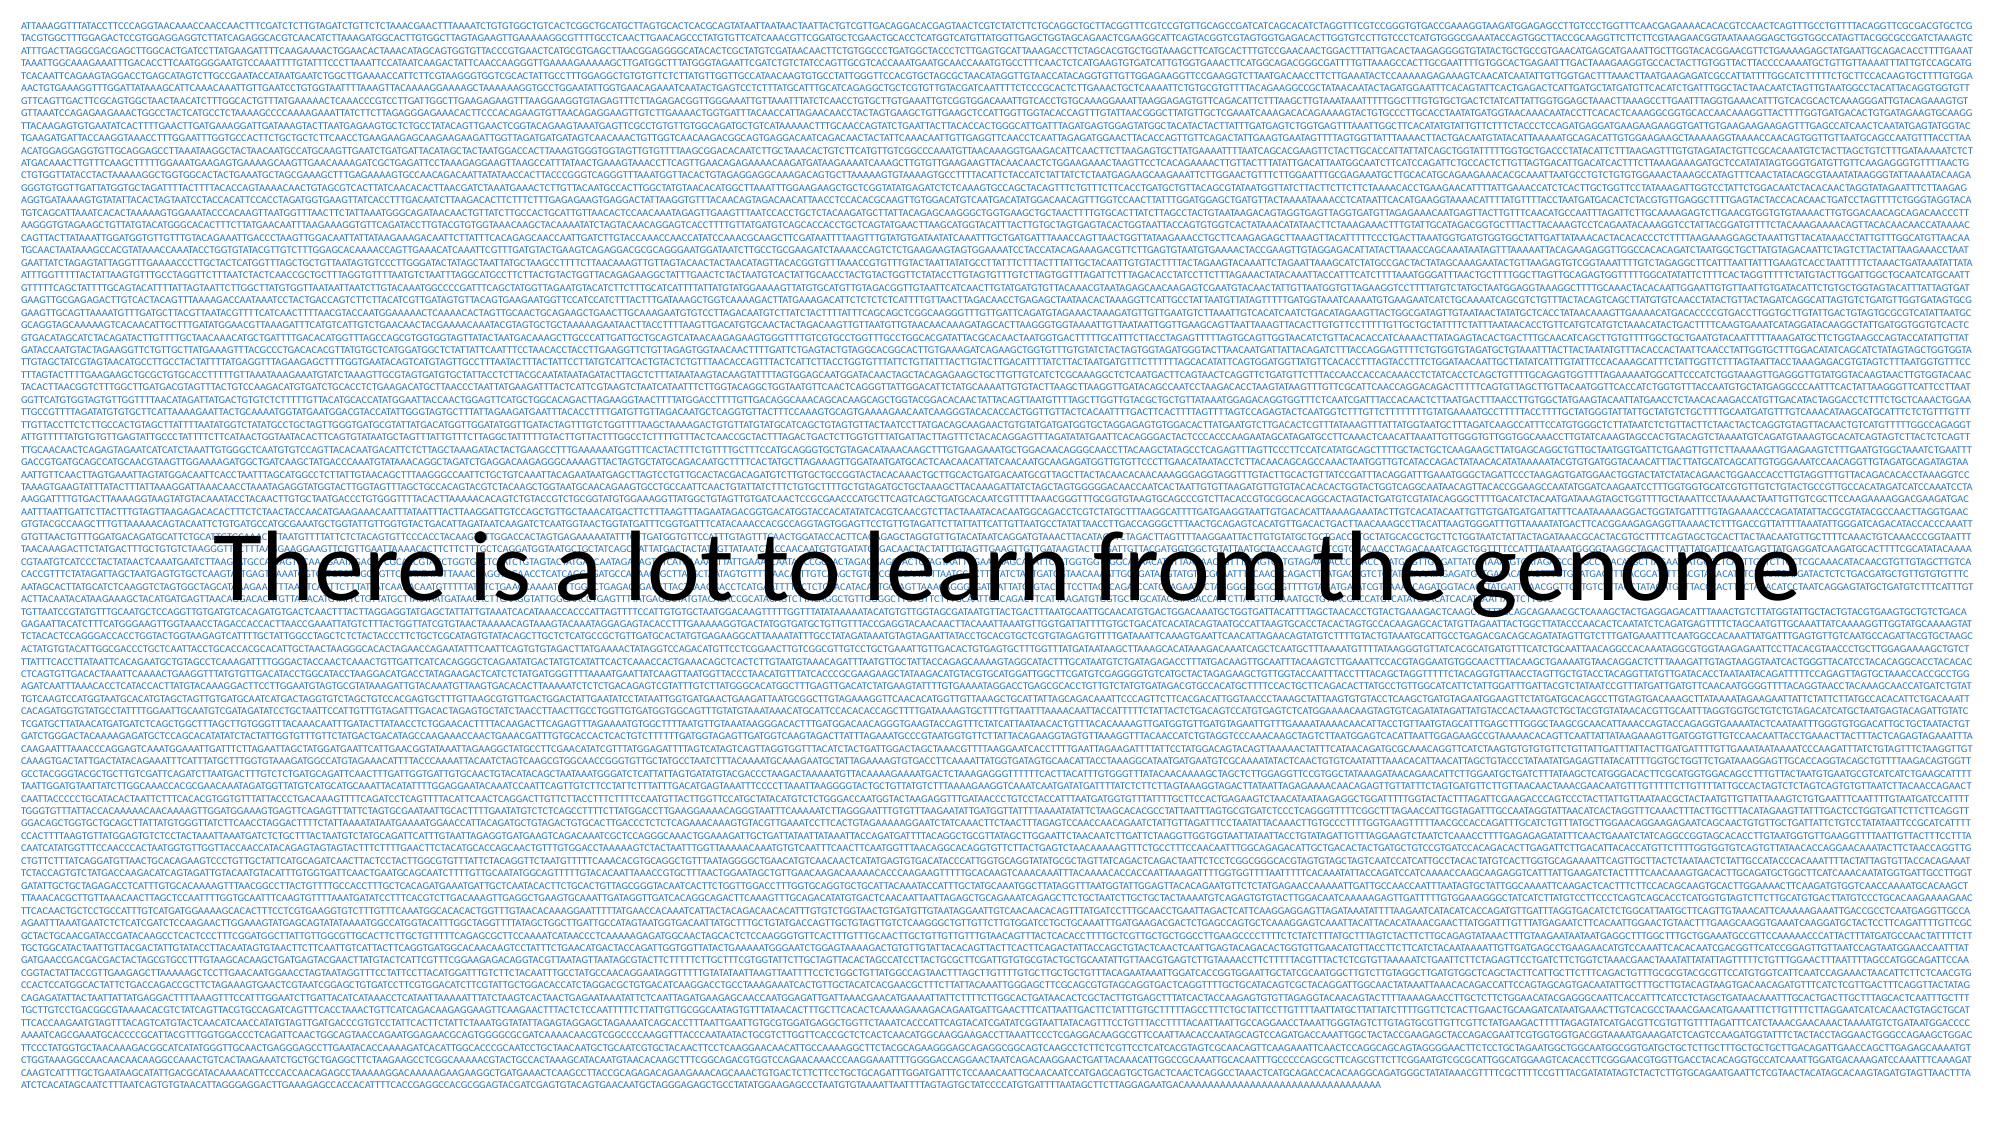

ATTAAAGGTTTATACCTTCCCAGGTAACAAACCAACCAACTTTCGATCTCTTGTAGATCTGTTCTCTAAACGAACTTTAAAATCTGTGTGGCTGTCACTCGGCTGCATGCTTAGTGCACTCACGCAGTATAATTAATAACTAATTACTGTCGTTGACAGGACACGAGTAACTCGTCTATCTTCTGCAGGCTGCTTACGGTTTCGTCCGTGTTGCAGCCGATCATCAGCACATCTAGGTTTCGTCCGGGTGTGACCGAAAGGTAAGATGGAGAGCCTTGTCCCTGGTTTCAACGAGAAAACACACGTCCAACTCAGTTTGCCTGTTTTACAGGTTCGCGACGTGCTCGTACGTGGCTTTGGAGACTCCGTGGAGGAGGTCTTATCAGAGGCACGTCAACATCTTAAAGATGGCACTTGTGGCTTAGTAGAAGTTGAAAAAGGCGTTTTGCCTCAACTTGAACAGCCCTATGTGTTCATCAAACGTTCGGATGCTCGAACTGCACCTCATGGTCATGTTATGGTTGAGCTGGTAGCAGAACTCGAAGGCATTCAGTACGGTCGTAGTGGTGAGACACTTGGTGTCCTTGTCCCTCATGTGGGCGAAATACCAGTGGCTTACCGCAAGGTTCTTCTTCGTAAGAACGGTAATAAAGGAGCTGGTGGCCATAGTTACGGCGCCGATCTAAAGTCATTTGACTTAGGCGACGAGCTTGGCACTGATCCTTATGAAGATTTTCAAGAAAACTGGAACACTAAACATAGCAGTGGTGTTACCCGTGAACTCATGCGTGAGCTTAACGGAGGGGCATACACTCGCTATGTCGATAACAACTTCTGTGGCCCTGATGGCTACCCTCTTGAGTGCATTAAAGACCTTCTAGCACGTGCTGGTAAAGCTTCATGCACTTTGTCCGAACAACTGGACTTTATTGACACTAAGAGGGGTGTATACTGCTGCCGTGAACATGAGCATGAAATTGCTTGGTACACGGAACGTTCTGAAAAGAGCTATGAATTGCAGACACCTTTTGAAATTAAATTGGCAAAGAAATTTGACACCTTCAATGGGGAATGTCCAAATTTTGTATTTCCCTTAAATTCCATAATCAAGACTATTCAACCAAGGGTTGAAAAGAAAAAGCTTGATGGCTTTATGGGTAGAATTCGATCTGTCTATCCAGTTGCGTCACCAAATGAATGCAACCAAATGTGCCTTTCAACTCTCATGAAGTGTGATCATTGTGGTGAAACTTCATGGCAGACGGGCGATTTTGTTAAAGCCACTTGCGAATTTTGTGGCACTGAGAATTTGACTAAAGAAGGTGCCACTACTTGTGGTTACTTACCCCAAAATGCTGTTGTTAAAATTTATTGTCCAGCATGTCACAATTCAGAAGTAGGACCTGAGCATAGTCTTGCCGAATACCATAATGAATCTGGCTTGAAAACCATTCTTCGTAAGGGTGGTCGCACTATTGCCTTTGGAGGCTGTGTGTTCTCTTATGTTGGTTGCCATAACAAGTGTGCCTATTGGGTTCCACGTGCTAGCGCTAACATAGGTTGTAACCATACAGGTGTTGTTGGAGAAGGTTCCGAAGGTCTTAATGACAACCTTCTTGAAATACTCCAAAAAGAGAAAGTCAACATCAATATTGTTGGTGACTTTAAACTTAATGAAGAGATCGCCATTATTTTGGCATCTTTTTCTGCTTCCACAAGTGCTTTTGTGGAAACTGTGAAAGGTTTGGATTATAAAGCATTCAAACAAATTGTTGAATCCTGTGGTAATTTTAAAGTTACAAAAGGAAAAGCTAAAAAAGGTGCCTGGAATATTGGTGAACAGAAATCAATACTGAGTCCTCTTTATGCATTTGCATCAGAGGCTGCTCGTGTTGTACGATCAATTTTCTCCCGCACTCTTGAAACTGCTCAAAATTCTGTGCGTGTTTTACAGAAGGCCGCTATAACAATACTAGATGGAATTTCACAGTATTCACTGAGACTCATTGATGCTATGATGTTCACATCTGATTTGGCTACTAACAATCTAGTTGTAATGGCCTACATTACAGGTGGTGTTGTTCAGTTGACTTCGCAGTGGCTAACTAACATCTTTGGCACTGTTTATGAAAAACTCAAACCCGTCCTTGATTGGCTTGAAGAGAAGTTTAAGGAAGGTGTAGAGTTTCTTAGAGACGGTTGGGAAATTGTTAAATTTATCTCAACCTGTGCTTGTGAAATTGTCGGTGGACAAATTGTCACCTGTGCAAAGGAAATTAAGGAGAGTGTTCAGACATTCTTTAAGCTTGTAAATAAATTTTTGGCTTTGTGTGCTGACTCTATCATTATTGGTGGAGCTAAACTTAAAGCCTTGAATTTAGGTGAAACATTTGTCACGCACTCAAAGGGATTGTACAGAAAGTGTGTTAAATCCAGAGAAGAAACTGGCCTACTCATGCCTCTAAAAGCCCCAAAAGAAATTATCTTCTTAGAGGGAGAAACACTTCCCACAGAAGTGTTAACAGAGGAAGTTGTCTTGAAAACTGGTGATTTACAACCATTAGAACAACCTACTAGTGAAGCTGTTGAAGCTCCATTGGTTGGTACACCAGTTTGTATTAACGGGCTTATGTTGCTCGAAATCAAAGACACAGAAAAGTACTGTGCCCTTGCACCTAATATGATGGTAACAAACAATACCTTCACACTCAAAGGCGGTGCACCAACAAAGGTTACTTTTGGTGATGACACTGTGATAGAAGTGCAAGGTTACAAGAGTGTGAATATCACTTTTGAACTTGATGAAAGGATTGATAAAGTACTTAATGAGAAGTGCTCTGCCTATACAGTTGAACTCGGTACAGAAGTAAATGAGTTCGCCTGTGTTGTGGCAGATGCTGTCATAAAAACTTTGCAACCAGTATCTGAATTACTTACACCACTGGGCATTGATTTAGATGAGTGGAGTATGGCTACATACTACTTATTTGATGAGTCTGGTGAGTTTAAATTGGCTTCACATATGTATTGTTCTTTCTACCCTCCAGATGAGGATGAAGAAGAAGGTGATTGTGAAGAAGAAGAGTTTGAGCCATCAACTCAATATGAGTATGGTACTGAAGATGATTACCAAGGTAAACCTTTGGAATTTGGTGCCACTTCTGCTGCTCTTCAACCTGAAGAAGAGCAAGAAGAAGATTGGTTAGATGATGATAGTCAACAAACTGTTGGTCAACAAGACGGCAGTGAGGACAATCAGACAACTACTATTCAAACAATTGTTGAGGTTCAACCTCAATTAGAGATGGAACTTACACCAGTTGTTCAGACTATTGAAGTGAATAGTTTTAGTGGTTATTTAAAACTTACTGACAATGTATACATTAAAAATGCAGACATTGTGGAAGAAGCTAAAAAGGTAAAACCAACAGTGGTTGTTAATGCAGCCAATGTTTACCTTAAACATGGAGGAGGTGTTGCAGGAGCCTTAAATAAGGCTACTAACAATGCCATGCAAGTTGAATCTGATGATTACATAGCTACTAATGGACCACTTAAAGTGGGTGGTAGTTGTGTTTTAAGCGGACACAATCTTGCTAAACACTGTCTTCATGTTGTCGGCCCAAATGTTAACAAAGGTGAAGACATTCAACTTCTTAAGAGTGCTTATGAAAATTTTAATCAGCACGAAGTTCTACTTGCACCATTATTATCAGCTGGTATTTTTGGTGCTGACCCTATACATTCTTTAAGAGTTTGTGTAGATACTGTTCGCACAAATGTCTACTTAGCTGTCTTTGATAAAAATCTCTATGACAAACTTGTTTCAAGCTTTTTGGAAATGAAGAGTGAAAAGCAAGTTGAACAAAAGATCGCTGAGATTCCTAAAGAGGAAGTTAAGCCATTTATAACTGAAAGTAAACCTTCAGTTGAACAGAGAAAACAAGATGATAAGAAAATCAAAGCTTGTGTTGAAGAAGTTACAACAACTCTGGAAGAAACTAAGTTCCTCACAGAAAACTTGTTACTTTATATTGACATTAATGGCAATCTTCATCCAGATTCTGCCACTCTTGTTAGTGACATTGACATCACTTTCTTAAAGAAAGATGCTCCATATATAGTGGGTGATGTTGTTCAAGAGGGTGTTTTAACTGCTGTGGTTATACCTACTAAAAAGGCTGGTGGCACTACTGAAATGCTAGCGAAAGCTTTGAGAAAAGTGCCAACAGACAATTATATAACCACTTACCCGGGTCAGGGTTTAAATGGTTACACTGTAGAGGAGGCAAAGACAGTGCTTAAAAAGTGTAAAAGTGCCTTTTACATTCTACCATCTATTATCTCTAATGAGAAGCAAGAAATTCTTGGAACTGTTTCTTGGAATTTGCGAGAAATGCTTGCACATGCAGAAGAAACACGCAAATTAATGCCTGTCTGTGTGGAAACTAAAGCCATAGTTTCAACTATACAGCGTAAATATAAGGGTATTAAAATACAAGAGGGTGTGGTTGATTATGGTGCTAGATTTTACTTTTACACCAGTAAAACAACTGTAGCGTCACTTATCAACACACTTAACGATCTAAATGAAACTCTTGTTACAATGCCACTTGGCTATGTAACACATGGCTTAAATTTGGAAGAAGCTGCTCGGTATATGAGATCTCTCAAAGTGCCAGCTACAGTTTCTGTTTCTTCACCTGATGCTGTTACAGCGTATAATGGTTATCTTACTTCTTCTTCTAAAACACCTGAAGAACATTTTATTGAAACCATCTCACTTGCTGGTTCCTATAAAGATTGGTCCTATTCTGGACAATCTACACAACTAGGTATAGAATTTCTTAAGAGAGGTGATAAAAGTGTATATTACACTAGTAATCCTACCACATTCCACCTAGATGGTGAAGTTATCACCTTTGACAATCTTAAGACACTTCTTTCTTTGAGAGAAGTGAGGACTATTAAGGTGTTTACAACAGTAGACAACATTAACCTCCACACGCAAGTTGTGGACATGTCAATGACATATGGACAACAGTTTGGTCCAACTTATTTGGATGGAGCTGATGTTACTAAAATAAAACCTCATAATTCACATGAAGGTAAAACATTTTATGTTTTACCTAATGATGACACTCTACGTGTTGAGGCTTTTGAGTACTACCACACAACTGATCCTAGTTTTCTGGGTAGGTACATGTCAGCATTAAATCACACTAAAAAGTGGAAATACCCACAAGTTAATGGTTTAACTTCTATTAAATGGGCAGATAACAACTGTTATCTTGCCACTGCATTGTTAACACTCCAACAAATAGAGTTGAAGTTTAATCCACCTGCTCTACAAGATGCTTATTACAGAGCAAGGGCTGGTGAAGCTGCTAACTTTTGTGCACTTATCTTAGCCTACTGTAATAAGACAGTAGGTGAGTTAGGTGATGTTAGAGAAACAATGAGTTACTTGTTTCAACATGCCAATTTAGATTCTTGCAAAAGAGTCTTGAACGTGGTGTGTAAAACTTGTGGACAACAGCAGACAACCCTTAAGGGTGTAGAAGCTGTTATGTACATGGGCACACTTTCTTATGAACAATTTAAGAAAGGTGTTCAGATACCTTGTACGTGTGGTAAACAAGCTACAAAATATCTAGTACAACAGGAGTCACCTTTTGTTATGATGTCAGCACCACCTGCTCAGTATGAACTTAAGCATGGTACATTTACTTGTGCTAGTGAGTACACTGGTAATTACCAGTGTGGTCACTATAAACATATAACTTCTAAAGAAACTTTGTATTGCATAGACGGTGCTTTACTTACAAAGTCCTCAGAATACAAAGGTCCTATTACGGATGTTTTCTACAAAGAAAACAGTTACACAACAACCATAAAACCAGTTACTTATAAATTGGATGGTGTTGTTTGTACAGAAATTGACCCTAAGTTGGACAATTATTATAAGAAAGACAATTCTTATTTCACAGAGCAACCAATTGATCTTGTACCAAACCAACCATATCCAAACGCAAGCTTCGATAATTTTAAGTTTGTATGTGATAATATCAAATTTGCTGATGATTTAAACCAGTTAACTGGTTATAAGAAACCTGCTTCAAGAGAGCTTAAAGTTACATTTTTCCCTGACTTAAATGGTGATGTGGTGGCTATTGATTATAAACACTACACACCCTCTTTTAAGAAAGGAGCTAAATTGTTACATAAACCTATTGTTTGGCATGTTAACAATGCAACTAATAAAGCCACGTATAAACCAAATACCTGGTGTATACGTTGTCTTTGGAGCACAAAACCAGTTGAAACATCAAATTCGTTTGATGTACTGAAGTCAGAGGACGCGCAGGGAATGGATAATCTTGCCTGCGAAGATCTAAAACCAGTCTCTGAAGAAGTAGTGGAAAATCCTACCATACAGAAAGACGTTCTTGAGTGTAATGTGAAAACTACCGAAGTTGTAGGAGACATTATACTTAAACCAGCAAATAATAGTTTAAAAATTACAGAAGAGGTTGGCCACACAGATCTAATGGCTGCTTATGTAGACAATTCTAGTCTTACTATTAAGAAACCTAATGAATTATCTAGAGTATTAGGTTTGAAAACCCTTGCTACTCATGGTTTAGCTGCTGTTAATAGTGTCCCTTGGGATACTATAGCTAATTATGCTAAGCCTTTTCTTAACAAAGTTGTTAGTACAACTACTAACATAGTTACACGGTGTTTAAACCGTGTTTGTACTAATTATATGCCTTATTTCTTTACTTTATTGCTACAATTGTGTACTTTTACTAGAAGTACAAATTCTAGAATTAAAGCATCTATGCCGACTACTATAGCAAAGAATACTGTTAAGAGTGTCGGTAAATTTTGTCTAGAGGCTTCATTTAATTATTTGAAGTCACCTAATTTTTCTAAACTGATAAATATTATAATTTGGTTTTTACTATTAAGTGTTTGCCTAGGTTCTTTAATCTACTCAACCGCTGCTTTAGGTGTTTTAATGTCTAATTTAGGCATGCCTTCTTACTGTACTGGTTACAGAGAAGGCTATTTGAACTCTACTAATGTCACTATTGCAACCTACTGTACTGGTTCTATACCTTGTAGTGTTTGTCTTAGTGGTTTAGATTCTTTAGACACCTATCCTTCTTTAGAAACTATACAAATTACCATTTCATCTTTTAAATGGGATTTAACTGCTTTTGGCTTAGTTGCAGAGTGGTTTTTGGCATATATTCTTTTCACTAGGTTTTTCTATGTACTTGGATTGGCTGCAATCATGCAATTGTTTTTCAGCTATTTTGCAGTACATTTTATTAGTAATTCTTGGCTTATGTGGTTAATAATTAATCTTGTACAAATGGCCCCGATTTCAGCTATGGTTAGAATGTACATCTTCTTTGCATCATTTTATTATGTATGGAAAAGTTATGTGCATGTTGTAGACGGTTGTAATTCATCAACTTGTATGATGTGTTACAAACGTAATAGAGCAACAAGAGTCGAATGTACAACTATTGTTAATGGTGTTAGAAGGTCCTTTTATGTCTATGCTAATGGAGGTAAAGGCTTTTGCAAACTACACAATTGGAATTGTGTTAATTGTGATACATTCTGTGCTGGTAGTACATTTATTAGTGATGAAGTTGCGAGAGACTTGTCACTACAGTTTAAAAGACCAATAAATCCTACTGACCAGTCTTCTTACATCGTTGATAGTGTTACAGTGAAGAATGGTTCCATCCATCTTTACTTTGATAAAGCTGGTCAAAAGACTTATGAAAGACATTCTCTCTCTCATTTTGTTAACTTAGACAACCTGAGAGCTAATAACACTAAAGGTTCATTGCCTATTAATGTTATAGTTTTTGATGGTAAATCAAAATGTGAAGAATCATCTGCAAAATCAGCGTCTGTTTACTACAGTCAGCTTATGTGTCAACCTATACTGTTACTAGATCAGGCATTAGTGTCTGATGTTGGTGATAGTGCGGAAGTTGCAGTTAAAATGTTTGATGCTTACGTTAATACGTTTTCATCAACTTTTAACGTACCAATGGAAAAACTCAAAACACTAGTTGCAACTGCAGAAGCTGAACTTGCAAAGAATGTGTCCTTAGACAATGTCTTATCTACTTTTATTTCAGCAGCTCGGCAAGGGTTTGTTGATTCAGATGTAGAAACTAAAGATGTTGTTGAATGTCTTAAATTGTCACATCAATCTGACATAGAAGTTACTGGCGATAGTTGTAATAACTATATGCTCACCTATAACAAAGTTGAAAACATGACACCCCGTGACCTTGGTGCTTGTATTGACTGTAGTGCGCGTCATATTAATGCGCAGGTAGCAAAAAGTCACAACATTGCTTTGATATGGAACGTTAAAGATTTCATGTCATTGTCTGAACAACTACGAAAACAAATACGTAGTGCTGCTAAAAAGAATAACTTACCTTTTAAGTTGACATGTGCAACTACTAGACAAGTTGTTAATGTTGTAACAACAAAGATAGCACTTAAGGGTGGTAAAATTGTTAATAATTGGTTGAAGCAGTTAATTAAAGTTACACTTGTGTTCCTTTTTGTTGCTGCTATTTTCTATTTAATAACACCTGTTCATGTCATGTCTAAACATACTGACTTTTCAAGTGAAATCATAGGATACAAGGCTATTGATGGTGGTGTCACTCGTGACATAGCATCTACAGATACTTGTTTTGCTAACAAACATGCTGATTTTGACACATGGTTTAGCCAGCGTGGTGGTAGTTATACTAATGACAAAGCTTGCCCATTGATTGCTGCAGTCATAACAAGAGAAGTGGGTTTTGTCGTGCCTGGTTTGCCTGGCACGATATTACGCACAACTAATGGTGACTTTTTGCATTTCTTACCTAGAGTTTTTAGTGCAGTTGGTAACATCTGTTACACACCATCAAAACTTATAGAGTACACTGACTTTGCAACATCAGCTTGTGTTTTGGCTGCTGAATGTACAATTTTTAAAGATGCTTCTGGTAAGCCAGTACCATATTGTTATGATACCAATGTACTAGAAGGTTCTGTTGCTTATGAAAGTTTACGCCCTGACACACGTTATGTGCTCATGGATGGCTCTATTATTCAATTTCCTAACACCTACCTTGAAGGTTCTGTTAGAGTGGTAACAACTTTTGATTCTGAGTACTGTAGGCACGGCACTTGTGAAAGATCAGAAGCTGGTGTTTGTGTATCTACTAGTGGTAGATGGGTACTTAACAATGATTATTACAGATCTTTACCAGGAGTTTTCTGTGGTGTAGATGCTGTAAATTTACTTACTAATATGTTTACACCACTAATTCAACCTATTGGTGCTTTGGACATATCAGCATCTATAGTAGCTGGTGGTATTGTAGCTATCGTAGTAACATGCCTTGCCTACTATTTTATGAGGTTTAGAAGAGCTTTTGGTGAATACAGTCATGTAGTTGCCTTTAATACTTTACTATTCCTTATGTCATTCACTGTACTCTGTTTAACACCAGTTTACTCATTCTTACCTGGTGTTTATTCTGTTATTTACTTGTACTTGACATTTTATCTTACTAATGATGTTTCTTTTTTAGCACATATTCAGTGGATGGTTATGTTCACACCTTTAGTACCTTTCTGGATAACAATTGCTTATATCATTTGTATTTCCACAAAGCATTTCTATTGGTTCTTTAGTAATTACCTAAAGAGACGTGTAGTCTTTAATGGTGTTTCCTTTAGTACTTTTGAAGAAGCTGCGCTGTGCACCTTTTTGTTAAATAAAGAAATGTATCTAAAGTTGCGTAGTGATGTGCTATTACCTCTTACGCAATATAATAGATACTTAGCTCTTTATAATAAGTACAAGTATTTTAGTGGAGCAATGGATACAACTAGCTACAGAGAAGCTGCTTGTTGTCATCTCGCAAAGGCTCTCAATGACTTCAGTAACTCAGGTTCTGATGTTCTTTACCAACCACCACAAACCTCTATCACCTCAGCTGTTTTGCAGAGTGGTTTTAGAAAAATGGCATTCCCATCTGGTAAAGTTGAGGGTTGTATGGTACAAGTAACTTGTGGTACAACTACACTTAACGGTCTTTGGCTTGATGACGTAGTTTACTGTCCAAGACATGTGATCTGCACCTCTGAAGACATGCTTAACCCTAATTATGAAGATTTACTCATTCGTAAGTCTAATCATAATTTCTTGGTACAGGCTGGTAATGTTCAACTCAGGGTTATTGGACATTCTATGCAAAATTGTGTACTTAAGCTTAAGGTTGATACAGCCAATCCTAAGACACCTAAGTATAAGTTTGTTCGCATTCAACCAGGACAGACTTTTTCAGTGTTAGCTTGTTACAATGGTTCACCATCTGGTGTTTACCAATGTGCTATGAGGCCCAATTTCACTATTAAGGGTTCATTCCTTAATGGTTCATGTGGTAGTGTTGGTTTTAACATAGATTATGACTGTGTCTCTTTTTGTTACATGCACCATATGGAATTACCAACTGGAGTTCATGCTGGCACAGACTTAGAAGGTAACTTTTATGGACCTTTTGTTGACAGGCAAACAGCACAAGCAGCTGGTACGGACACAACTATTACAGTTAATGTTTTAGCTTGGTTGTACGCTGCTGTTATAAATGGAGACAGGTGGTTTCTCAATCGATTTACCACAACTCTTAATGACTTTAACCTTGTGGCTATGAAGTACAATTATGAACCTCTAACACAAGACCATGTTGACATACTAGGACCTCTTTCTGCTCAAACTGGAATTGCCGTTTTAGATATGTGTGCTTCATTAAAAGAATTACTGCAAAATGGTATGAATGGACGTACCATATTGGGTAGTGCTTTATTAGAAGATGAATTTACACCTTTTGATGTTGTTAGACAATGCTCAGGTGTTACTTTCCAAAGTGCAGTGAAAAGAACAATCAAGGGTACACACCACTGGTTGTTACTCACAATTTTGACTTCACTTTTAGTTTTAGTCCAGAGTACTCAATGGTCTTTGTTCTTTTTTTTGTATGAAAATGCCTTTTTACCTTTTGCTATGGGTATTATTGCTATGTCTGCTTTTGCAATGATGTTTGTCAAACATAAGCATGCATTTCTCTGTTTGTTTTTGTTACCTTCTCTTGCCACTGTAGCTTATTTTAATATGGTCTATATGCCTGCTAGTTGGGTGATGCGTATTATGACATGGTTGGATATGGTTGATACTAGTTTGTCTGGTTTTAAGCTAAAAGACTGTGTTATGTATGCATCAGCTGTAGTGTTACTAATCCTTATGACAGCAAGAACTGTGTATGATGATGGTGCTAGGAGAGTGTGGACACTTATGAATGTCTTGACACTCGTTTATAAAGTTTATTATGGTAATGCTTTAGATCAAGCCATTTCCATGTGGGCTCTTATAATCTCTGTTACTTCTAACTACTCAGGTGTAGTTACAACTGTCATGTTTTTGGCCAGAGGTATTGTTTTTATGTGTGTTGAGTATTGCCCTATTTTCTTCATAACTGGTAATACACTTCAGTGTATAATGCTAGTTTATTGTTTCTTAGGCTATTTTTGTACTTGTTACTTTGGCCTCTTTTGTTTACTCAACCGCTACTTTAGACTGACTCTTGGTGTTTATGATTACTTAGTTTCTACACAGGAGTTTAGATATATGAATTCACAGGGACTACTCCCACCCAAGAATAGCATAGATGCCTTCAAACTCAACATTAAATTGTTGGGTGTTGGTGGCAAACCTTGTATCAAAGTAGCCACTGTACAGTCTAAAATGTCAGATGTAAAGTGCACATCAGTAGTCTTACTCTCAGTTTTGCAACAACTCAGAGTAGAATCATCATCTAAATTGTGGGCTCAATGTGTCCAGTTACACAATGACATTCTCTTAGCTAAAGATACTACTGAAGCCTTTGAAAAAATGGTTTCACTACTTTCTGTTTTGCTTTCCATGCAGGGTGCTGTAGACATAAACAAGCTTTGTGAAGAAATGCTGGACAACAGGGCAACCTTACAAGCTATAGCCTCAGAGTTTAGTTCCCTTCCATCATATGCAGCTTTTGCTACTGCTCAAGAAGCTTATGAGCAGGCTGTTGCTAATGGTGATTCTGAAGTTGTTCTTAAAAAGTTGAAGAAGTCTTTGAATGTGGCTAAATCTGAATTTGACCGTGATGCAGCCATGCAACGTAAGTTGGAAAAGATGGCTGATCAAGCTATGACCCAAATGTATAAACAGGCTAGATCTGAGGACAAGAGGGCAAAAGTTACTAGTGCTATGCAGACAATGCTTTTCACTATGCTTAGAAAGTTGGATAATGATGCACTCAACAACATTATCAACAATGCAAGAGATGGTTGTGTTCCCTTGAACATAATACCTCTTACAACAGCAGCCAAACTAATGGTTGTCATACCAGACTATAACACATATAAAAATACGTGTGATGGTACAACATTTACTTATGCATCAGCATTGTGGGAAATCCAACAGGTTGTAGATGCAGATAGTAAAATTGTTCAACTTAGTGAAATTAGTATGGACAATTCACCTAATTTAGCATGGCCTCTTATTGTAACAGCTTTAAGGGCCAATTCTGCTGTCAAATTACAGAATAATGAGCTTAGTCCTGTTGCACTACGACAGATGTCTTGTGCTGCCGGTACTACACAAACTGCTTGCACTGATGACAATGCGTTAGCTTACTACAACACAACAAAGGGAGGTAGGTTTGTACTTGCACTGTTATCCGATTTACAGGATTTGAAATGGGCTAGATTCCCTAAGAGTGATGGAACTGGTACTATCTATACAGAACTGGAACCACCTTGTAGGTTTGTTACAGACACACCTAAAGGTCCTAAAGTGAAGTATTTATACTTTATTAAAGGATTAAACAACCTAAATAGAGGTATGGTACTTGGTAGTTTAGCTGCCACAGTACGTCTACAAGCTGGTAATGCAACAGAAGTGCCTGCCAATTCAACTGTATTATCTTTCTGTGCTTTTGCTGTAGATGCTGCTAAAGCTTACAAAGATTATCTAGCTAGTGGGGGACAACCAATCACTAATTGTGTTAAGATGTTGTGTACACACACTGGTACTGGTCAGGCAATAACAGTTACACCGGAAGCCAATATGGATCAAGAATCCTTTGGTGGTGCATCGTGTTGTCTGTACTGCCGTTGCCACATAGATCATCCAAATCCTAAAGGATTTTGTGACTTAAAAGGTAAGTATGTACAAATACCTACAACTTGTGCTAATGACCCTGTGGGTTTTACACTTAAAAACACAGTCTGTACCGTCTGCGGTATGTGGAAAGGTTATGGCTGTAGTTGTGATCAACTCCGCGAACCCATGCTTCAGTCAGCTGATGCACAATCGTTTTTAAACGGGTTTGCGGTGTAAGTGCAGCCCGTCTTACACCGTGCGGCACAGGCACTAGTACTGATGTCGTATACAGGGCTTTTGACATCTACAATGATAAAGTAGCTGGTTTTGCTAAATTCCTAAAAACTAATTGTTGTCGCTTCCAAGAAAAGGACGAAGATGACAATTTAATTGATTCTTACTTTGTAGTTAAGAGACACACTTTCTCTAACTACCAACATGAAGAAACAATTTATAATTTACTTAAGGATTGTCCAGCTGTTGCTAAACATGACTTCTTTAAGTTTAGAATAGACGGTGACATGGTACCACATATATCACGTCAACGTCTTACTAAATACACAATGGCAGACCTCGTCTATGCTTTAAGGCATTTTGATGAAGGTAATTGTGACACATTAAAAGAAATACTTGTCACATACAATTGTTGTGATGATGATTATTTCAATAAAAAGGACTGGTATGATTTTGTAGAAAACCCAGATATATTACGCGTATACGCCAACTTAGGTGAACGTGTACGCCAAGCTTTGTTAAAAACAGTACAATTCTGTGATGCCATGCGAAATGCTGGTATTGTTGGTGTACTGACATTAGATAATCAAGATCTCAATGGTAACTGGTATGATTTCGGTGATTTCATACAAACCACGCCAGGTAGTGGAGTTCCTGTTGTAGATTCTTATTATTCATTGTTAATGCCTATATTAACCTTGACCAGGGCTTTAACTGCAGAGTCACATGTTGACACTGACTTAACAAAGCCTTACATTAAGTGGGATTTGTTAAAATATGACTTCACGGAAGAGAGGTTAAAACTCTTTGACCGTTATTTTAAATATTGGGATCAGACATACCACCCAAATTGTGTTAACTGTTTGGATGACAGATGCATTCTGCATTGTGCAAACTTTAATGTTTTATTCTCTACAGTGTTCCCACCTACAAGTTTTGGACCACTAGTGAGAAAAATATTTGTTGATGGTGTTCCATTTGTAGTTTCAACTGGATACCACTTCAGAGAGCTAGGTGTTGTACATAATCAGGATGTAAACTTACATAGCTCTAGACTTAGTTTTAAGGAATTACTTGTGTATGCTGCTGACCCTGCTATGCACGCTGCTTCTGGTAATCTATTACTAGATAAACGCACTACGTGCTTTTCAGTAGCTGCACTTACTAACAATGTTGCTTTTCAAACTGTCAAACCCGGTAATTTTAACAAAGACTTCTATGACTTTGCTGTGTCTAAGGGTTTCTTTAAGGAAGGAAGTTCTGTTGAATTAAAACACTTCTTCTTTGCTCAGGATGGTAATGCTGCTATCAGCGATTATGACTACTATCGTTATAATCTACCAACAATGTGTGATATCAGACAACTACTATTTGTAGTTGAAGTTGTTGATAAGTACTTTGATTGTTACGATGGTGGCTGTATTAATGCTAACCAAGTCATCGTCAACAACCTAGACAAATCAGCTGGTTTTCCATTTAATAAATGGGGTAAGGCTAGACTTTATTATGATTCAATGAGTTATGAGGATCAAGATGCACTTTTCGCATATACAAAACGTAATGTCATCCCTACTATAACTCAAATGAATCTTAAGTATGCCATTAGTGCAAAGAATAGAGCTCGCACCGTAGCTGGTGTCTCTATCTGTAGTACTATGACCAATAGACAGTTTCATCAAAAATTATTGAAATCAATAGCCGCCACTAGAGGAGCTACTGTAGTAATTGGAACAAGCAAATTCTATGGTGGTTGGCACAACATGTTAAAAACTGTTTATAGTGATGTAGAAAACCCTCACCTTATGGGTTGGGATTATCCTAAATGTGATAGAGCCATGCCTAACATGCTTAGAATTATGGCCTCACTTGTTCTTGCTCGCAAACATACAACGTGTTGTAGCTTGTCACACCGTTTCTATAGATTAGCTAATGAGTGTGCTCAAGTATTGAGTGAAATGGTCATGTGTGGCGGTTCACTATATGTTAAACCAGGTGGAACCTCATCAGGAGATGCCACAACTGCTTATGCTAATAGTGTTTTTAACATTTGTCAAGCTGTCACGGCCAATGTTAATGCACTTTTATCTACTGATGGTAACAAAATTGCCGATAAGTATGTCCGCAATTTACAACACAGACTTTATGAGTGTCTCTATAGAAATAGAGATGTTGACACAGACTTTGTGAATGAGTTTTACGCATATTTGCGTAAACATTTCTCAATGATGATACTCTCTGACGATGCTGTTGTGTGTTTCAATAGCACTTATGCATCTCAAGGTCTAGTGGCTAGCATAAAGAACTTTAAGTCAGTTCTTTATTATCAAAACAATGTTTTTATGTCTGAAGCAAAATGTTGGACTGAGACTGACCTTACTAAAGGACCTCATGAATTTTGCTCTCAACATACAATGCTAGTTAAACAGGGTGATGATTATGTGTACCTTCCTTACCCAGATCCATCAAGAATCCTAGGGGCCGGCTGTTTTGTAGATGATATCGTAAAAACAGATGGTACACTTATGATTGAACGGTTCGTGTCTTTAGCTATAGATGCTTACCCACTTACTAAACATCCTAATCAGGAGTATGCTGATGTCTTTCATTTGTACTTACAATACATAAGAAAGCTACATGATGAGTTAACAGGACACATGTTAGACATGTATTCTGTTATGCTTACTAATGATAACACTTCAAGGTATTGGGAACCTGAGTTTTATGAGGCTATGTACACACCGCATACAGTCTTACAGGCTGTTGGGGCTTGTGTTCTTTGCAATTCACAGACTTCATTAAGATGTGGTGCTTGCATACGTAGACCATTCTTATGTTGTAAATGCTGTTACGACCATGTCATATCAACATCACATAAATTAGTCTTGTCTGTTAATCCGTATGTTTGCAATGCTCCAGGTTGTGATGTCACAGATGTGACTCAACTTTACTTAGGAGGTATGAGCTATTATTGTAAATCACATAAACCACCCATTAGTTTTCCATTGTGTGCTAATGGACAAGTTTTTGGTTTATATAAAAATACATGTGTTGGTAGCGATAATGTTACTGACTTTAATGCAATTGCAACATGTGACTGGACAAATGCTGGTGATTACATTTTAGCTAACACCTGTACTGAAAGACTCAAGCTTTTTGCAGCAGAAACGCTCAAAGCTACTGAGGAGACATTTAAACTGTCTTATGGTATTGCTACTGTACGTGAAGTGCTGTCTGACAGAGAATTACATCTTTCATGGGAAGTTGGTAAACCTAGACCACCACTTAACCGAAATTATGTCTTTACTGGTTATCGTGTAACTAAAAACAGTAAAGTACAAATAGGAGAGTACACCTTTGAAAAAGGTGACTATGGTGATGCTGTTGTTTACCGAGGTACAACAACTTACAAATTAAATGTTGGTGATTATTTTGTGCTGACATCACATACAGTAATGCCATTAAGTGCACCTACACTAGTGCCACAAGAGCACTATGTTAGAATTACTGGCTTATACCCAACACTCAATATCTCAGATGAGTTTTCTAGCAATGTTGCAAATTATCAAAAGGTTGGTATGCAAAAGTATTCTACACTCCAGGGACCACCTGGTACTGGTAAGAGTCATTTTGCTATTGGCCTAGCTCTCTACTACCCTTCTGCTCGCATAGTGTATACAGCTTGCTCTCATGCCGCTGTTGATGCACTATGTGAGAAGGCATTAAAATATTTGCCTATAGATAAATGTAGTAGAATTATACCTGCACGTGCTCGTGTAGAGTGTTTTGATAAATTCAAAGTGAATTCAACATTAGAACAGTATGTCTTTTGTACTGTAAATGCATTGCCTGAGACGACAGCAGATATAGTTGTCTTTGATGAAATTTCAATGGCCACAAATTATGATTTGAGTGTTGTCAATGCCAGATTACGTGCTAAGCACTATGTGTACATTGGCGACCCTGCTCAATTACCTGCACCACGCACATTGCTAACTAAGGGCACACTAGAACCAGAATATTTCAATTCAGTGTGTAGACTTATGAAAACTATAGGTCCAGACATGTTCCTCGGAACTTGTCGGCGTTGTCCTGCTGAAATTGTTGACACTGTGAGTGCTTTGGTTTATGATAATAAGCTTAAAGCACATAAAGACAAATCAGCTCAATGCTTTAAAATGTTTTATAAGGGTGTTATCACGCATGATGTTTCATCTGCAATTAACAGGCCACAAATAGGCGTGGTAAGAGAATTCCTTACACGTAACCCTGCTTGGAGAAAAGCTGTCTTTATTTCACCTTATAATTCACAGAATGCTGTAGCCTCAAAGATTTTGGGACTACCAACTCAAACTGTTGATTCATCACAGGGCTCAGAATATGACTATGTCATATTCACTCAAACCACTGAAACAGCTCACTCTTGTAATGTAAACAGATTTAATGTTGCTATTACCAGAGCAAAAGTAGGCATACTTTGCATAATGTCTGATAGAGACCTTTATGACAAGTTGCAATTTACAAGTCTTGAAATTCCACGTAGGAATGTGGCAACTTTACAAGCTGAAAATGTAACAGGACTCTTTAAAGATTGTAGTAAGGTAATCACTGGGTTACATCCTACACAGGCACCTACACACCTCAGTGTTGACACTAAATTCAAAACTGAAGGTTTATGTGTTGACATACCTGGCATACCTAAGGACATGACCTATAGAAGACTCATCTCTATGATGGGTTTTAAAATGAATTATCAAGTTAATGGTTACCCTAACATGTTTATCACCCGCGAAGAAGCTATAAGACATGTACGTGCATGGATTGGCTTCGATGTCGAGGGGTGTCATGCTACTAGAGAAGCTGTTGGTACCAATTTACCTTTACAGCTAGGTTTTTCTACAGGTGTTAACCTAGTTGCTGTACCTACAGGTTATGTTGATACACCTAATAATACAGATTTTTCCAGAGTTAGTGCTAAACCACCGCCTGGAGATCAATTTAAACACCTCATACCACTTATGTACAAAGGACTTCCTTGGAATGTAGTGCGTATAAAGATTGTACAAATGTTAAGTGACACACTTAAAAATCTCTCTGACAGAGTCGTATTTGTCTTATGGGCACATGGCTTTGAGTTGACATCTATGAAGTATTTTGTGAAAATAGGACCTGAGCGCACCTGTTGTCTATGTGATAGACGTGCCACATGCTTTTCCACTGCTTCAGACACTTATGCCTGTTGGCATCATTCTATTGGATTTGATTACGTCTATAATCCGTTTATGATTGATGTTCAACAATGGGGTTTTACAGGTAACCTACAAAGCAACCATGATCTGTATTGTCAAGTCCATGGTAATGCACATGTAGCTAGTTGTGATGCAATCATGACTAGGTGTCTAGCTGTCCACGAGTGCTTTGTTAAGCGTGTTGACTGGACTATTGAATATCCTATAATTGGTGATGAACTGAAGATTAATGCGGCTTGTAGAAAGGTTCAACACATGGTTGTTAAAGCTGCATTATTAGCAGACAAATTCCCAGTTCTTCACGACATTGGTAACCCTAAAGCTATTAAGTGTGTACCTCAAGCTGATGTAGAATGGAAGTTCTATGATGCACAGCCTTGTAGTGACAAAGCTTATAAAATAGAAGAATTATTCTATTCTTATGCCACACATTCTGACAAATTCACAGATGGTGTATGCCTATTTTGGAATTGCAATGTCGATAGATATCCTGCTAATTCCATTGTTTGTAGATTTGACACTAGAGTGCTATCTAACCTTAACTTGCCTGGTTGTGATGGTGGCAGTTTGTATGTAAATAAACATGCATTCCACACACCAGCTTTTGATAAAAGTGCTTTTGTTAATTTAAAACAATTACCATTTTTCTATTACTCTGACAGTCCATGTGAGTCTCATGGAAAACAAGTAGTGTCAGATATAGATTATGTACCACTAAAGTCTGCTACGTGTATAACACGTTGCAATTTAGGTGGTGCTGTCTGTAGACATCATGCTAATGAGTACAGATTGTATCTCGATGCTTATAACATGATGATCTCAGCTGGCTTTAGCTTGTGGGTTTACAAACAATTTGATACTTATAACCTCTGGAACACTTTTACAAGACTTCAGAGTTTAGAAAATGTGGCTTTTAATGTTGTAAATAAGGGACACTTTGATGGACAACAGGGTGAAGTACCAGTTTCTATCATTAATAACACTGTTTACACAAAAGTTGATGGTGTTGATGTAGAATTGTTTGAAAATAAAACAACATTACCTGTTAATGTAGCATTTGAGCTTTGGGCTAAGCGCAACATTAAACCAGTACCAGAGGTGAAAATACTCAATAATTTGGGTGTGGACATTGCTGCTAATACTGTGATCTGGGACTACAAAAGAGATGCTCCAGCACATATATCTACTATTGGTGTTTGTTCTATGACTGACATAGCCAAGAAACCAACTGAAACGATTTGTGCACCACTCACTGTCTTTTTTGATGGTAGAGTTGATGGTCAAGTAGACTTATTTAGAAATGCCCGTAATGGTGTTCTTATTACAGAAGGTAGTGTTAAAGGTTTACAACCATCTGTAGGTCCCAAACAAGCTAGTCTTAATGGAGTCACATTAATTGGAGAAGCCGTAAAAACACAGTTCAATTATTATAAGAAAGTTGATGGTGTTGTCCAACAATTACCTGAAACTTACTTTACTCAGAGTAGAAATTTACAAGAATTTAAACCCAGGAGTCAAATGGAAATTGATTTCTTAGAATTAGCTATGGATGAATTCATTGAACGGTATAAATTAGAAGGCTATGCCTTCGAACATATCGTTTATGGAGATTTTAGTCATAGTCAGTTAGGTGGTTTACATCTACTGATTGGACTAGCTAAACGTTTTAAGGAATCACCTTTTGAATTAGAAGATTTTATTCCTATGGACAGTACAGTTAAAAACTATTTCATAACAGATGCGCAAACAGGTTCATCTAAGTGTGTGTGTTCTGTTATTGATTTATTACTTGATGATTTTGTTGAAATAATAAAATCCCAAGATTTATCTGTAGTTTCTAAGGTTGTCAAAGTGACTATTGACTATACAGAAATTTCATTTATGCTTTGGTGTAAAGATGGCCATGTAGAAACATTTTACCCAAAATTACAATCTAGTCAAGCGTGGCAACCGGGTGTTGCTATGCCTAATCTTTACAAAATGCAAAGAATGCTATTAGAAAAGTGTGACCTTCAAAATTATGGTGATAGTGCAACATTACCTAAAGGCATAATGATGAATGTCGCAAAATATACTCAACTGTGTCAATATTTAAACACATTAACATTAGCTGTACCCTATAATATGAGAGTTATACATTTTGGTGCTGGTTCTGATAAAGGAGTTGCACCAGGTACAGCTGTTTTAAGACAGTGGTTGCCTACGGGTACGCTGCTTGTCGATTCAGATCTTAATGACTTTGTCTCTGATGCAGATTCAACTTTGATTGGTGATTGTGCAACTGTACATACAGCTAATAAATGGGATCTCATTATTAGTGATATGTACGACCCTAAGACTAAAAATGTTACAAAAGAAAATGACTCTAAAGAGGGTTTTTTCACTTACATTTGTGGGTTTATACAACAAAAGCTAGCTCTTGGAGGTTCCGTGGCTATAAAGATAACAGAACATTCTTGGAATGCTGATCTTTATAAGCTCATGGGACACTTCGCATGGTGGACAGCCTTTGTTACTAATGTGAATGCGTCATCATCTGAAGCATTTTTAATTGGATGTAATTATCTTGGCAAACCACGCGAACAAATAGATGGTTATGTCATGCATGCAAATTACATATTTTGGAGGAATACAAATCCAATTCAGTTGTCTTCCTATTCTTTATTTGACATGAGTAAATTTCCCCTTAAATTAAGGGGTACTGCTGTTATGTCTTTAAAAGAAGGTCAAATCAATGATATGATTTTATCTCTTCTTAGTAAAGGTAGACTTATAATTAGAGAAAACAACAGAGTTGTTATTTCTAGTGATGTTCTTGTTAACAACTAAACGAACAATGTTTGTTTTTCTTGTTTTATTGCCACTAGTCTCTAGTCAGTGTGTTAATCTTACAACCAGAACTCAATTACCCCCTGCATACACTAATTCTTTCACACGTGGTGTTTATTACCCTGACAAAGTTTTCAGATCCTCAGTTTTACATTCAACTCAGGACTTGTTCTTACCTTTCTTTTCCAATGTTACTTGGTTCCATGCTATACATGTCTCTGGGACCAATGGTACTAAGAGGTTTGATAACCCTGTCCTACCATTTAATGATGGTGTTTATTTTGCTTCCACTGAGAAGTCTAACATAATAAGAGGCTGGATTTTTGGTACTACTTTAGATTCGAAGACCCAGTCCCTACTTATTGTTAATAACGCTACTAATGTTGTTATTAAAGTCTGTGAATTTCAATTTTGTAATGATCCATTTTTGGGTGTTTATTACCACAAAAACAACAAAAGTTGGATGGAAAGTGAGTTCAGAGTTTATTCTAGTGCGAATAATTGCACTTTTGAATATGTCTCTCAGCCTTTTCTTATGGACCTTGAAGGAAAACAGGGTAATTTCAAAAATCTTAGGGAATTTGTGTTTAAGAATATTGATGGTTATTTTAAAATATATTCTAAGCACACGCCTATTAATTTAGTGCGTGATCTCCCTCAGGGTTTTTCGGCTTTAGAACCATTGGTAGATTTGCCAATAGGTATTAACATCACTAGGTTTCAAACTTTACTTGCTTTACATAGAAGTTATTTGACTCCTGGTGATTCTTCTTCAGGTTGGACAGCTGGTGCTGCAGCTTATTATGTGGGTTATCTTCAACCTAGGACTTTTCTATTAAAATATAATGAAAATGGAACCATTACAGATGCTGTAGACTGTGCACTTGACCCTCTCTCAGAAACAAAGTGTACGTTGAAATCCTTCACTGTAGAAAAAGGAATCTATCAAACTTCTAACTTTAGAGTCCAACCAACAGAATCTATTGTTAGATTTCCTAATATTACAAACTTGTGCCCTTTTGGTGAAGTTTTTAACGCCACCAGATTTGCATCTGTTTATGCTTGGAACAGGAAGAGAATCAGCAACTGTGTTGCTGATTATTCTGTCCTATATAATTCCGCATCATTTTCCACTTTTAAGTGTTATGGAGTGTCTCCTACTAAATTAAATGATCTCTGCTTTACTAATGTCTATGCAGATTCATTTGTAATTAGAGGTGATGAAGTCAGACAAATCGCTCCAGGGCAAACTGGAAAGATTGCTGATTATAATTATAAATTACCAGATGATTTTACAGGCTGCGTTATAGCTTGGAATTCTAACAATCTTGATTCTAAGGTTGGTGGTAATTATAATTACCTGTATAGATTGTTTAGGAAGTCTAATCTCAAACCTTTTGAGAGAGATATTTCAACTGAAATCTATCAGGCCGGTAGCACACCTTGTAATGGTGTTGAAGGTTTTAATTGTTACTTTCCTTTACAATCATATGGTTTCCAACCCACTAATGGTGTTGGTTACCAACCATACAGAGTAGTAGTACTTTCTTTTGAACTTCTACATGCACCAGCAACTGTTTGTGGACCTAAAAAGTCTACTAATTTGGTTAAAAACAAATGTGTCAATTTCAACTTCAATGGTTTAACAGGCACAGGTGTTCTTACTGAGTCTAACAAAAAGTTTCTGCCTTTCCAACAATTTGGCAGAGACATTGCTGACACTACTGATGCTGTCCGTGATCCACAGACACTTGAGATTCTTGACATTACACCATGTTCTTTTGGTGGTGTCAGTGTTATAACACCAGGAACAAATACTTCTAACCAGGTTGCTGTTCTTTATCAGGATGTTAACTGCACAGAAGTCCCTGTTGCTATTCATGCAGATCAACTTACTCCTACTTGGCGTGTTTATTCTACAGGTTCTAATGTTTTTCAAACACGTGCAGGCTGTTTAATAGGGGCTGAACATGTCAACAACTCATATGAGTGTGACATACCCATTGGTGCAGGTATATGCGCTAGTTATCAGACTCAGACTAATTCTCCTCGGCGGGCACGTAGTGTAGCTAGTCAATCCATCATTGCCTACACTATGTCACTTGGTGCAGAAAATTCAGTTGCTTACTCTAATAACTCTATTGCCATACCCACAAATTTTACTATTAGTGTTACCACAGAAATTCTACCAGTGTCTATGACCAAGACATCAGTAGATTGTACAATGTACATTTGTGGTGATTCAACTGAATGCAGCAATCTTTTGTTGCAATATGGCAGTTTTTGTACACAATTAAACCGTGCTTTAACTGGAATAGCTGTTGAACAAGACAAAAACACCCAAGAAGTTTTTGCACAAGTCAAACAAATTTACAAAACACCACCAATTAAAGATTTTGGTGGTTTTAATTTTTCACAAATATTACCAGATCCATCAAAACCAAGCAAGAGGTCATTTATTGAAGATCTACTTTTCAACAAAGTGACACTTGCAGATGCTGGCTTCATCAAACAATATGGTGATTGCCTTGGTGATATTGCTGCTAGAGACCTCATTTGTGCACAAAAGTTTAACGGCCTTACTGTTTTGCCACCTTTGCTCACAGATGAAATGATTGCTCAATACACTTCTGCACTGTTAGCGGGTACAATCACTTCTGGTTGGACCTTTGGTGCAGGTGCTGCATTACAAATACCATTTGCTATGCAAATGGCTTATAGGTTTAATGGTATTGGAGTTACACAGAATGTTCTCTATGAGAACCAAAAATTGATTGCCAACCAATTTAATAGTGCTATTGGCAAAATTCAAGACTCACTTTCTTCCACAGCAAGTGCACTTGGAAAACTTCAAGATGTGGTCAACCAAAATGCACAAGCTTTAAACACGCTTGTTAAACAACTTAGCTCCAATTTTGGTGCAATTTCAAGTGTTTTAAATGATATCCTTTCACGTCTTGACAAAGTTGAGGCTGAAGTGCAAATTGATAGGTTGATCACAGGCAGACTTCAAAGTTTGCAGACATATGTGACTCAACAATTAATTAGAGCTGCAGAAATCAGAGCTTCTGCTAATCTTGCTGCTACTAAAATGTCAGAGTGTGTACTTGGACAATCAAAAAGAGTTGATTTTTGTGGAAAGGGCTATCATCTTATGTCCTTCCCTCAGTCAGCACCTCATGGTGTAGTCTTCTTGCATGTGACTTATGTCCCTGCACAAGAAAAGAACTTCACAACTGCTCCTGCCATTTGTCATGATGGAAAAGCACACTTTCCTCGTGAAGGTGTCTTTGTTTCAAATGGCACACACTGGTTTGTAACACAAAGGAATTTTTATGAACCACAAATCATTACTACAGACAACACATTTGTGTCTGGTAACTGTGATGTTGTAATAGGAATTGTCAACAACACAGTTTATGATCCTTTGCAACCTGAATTAGACTCATTCAAGGAGGAGTTAGATAAATATTTTAAGAATCATACATCACCAGATGTTGATTTAGGTGACATCTCTGGCATTAATGCTTCAGTTGTAAACATTCAAAAAGAAATTGACCGCCTCAATGAGGTTGCCAAGAATTTAAATGAATCTCTCATCGATCTCCAAGAACTTGGAAAGTATGAGCAGTATATAAAATGGCCATGGTACATTTGGCTAGGTTTTATAGCTGGCTTGATTGCCATAGTAATGGTGACAATTATGCTTTGCTGTATGACCAGTTGCTGTAGTTGTCTCAAGGGCTGTTGTTCTTGTGGATCCTGCTGCAAATTTGATGAAGACGACTCTGAGCCAGTGCTCAAAGGAGTCAAATTACATTACACATAAACGAACTTATGGATTTGTTTATGAGAATCTTCACAATTGGAACTGTAACTTTGAAGCAAGGTGAAATCAAGGATGCTACTCCTTCAGATTTTGTTCGCGCTACTGCAACGATACCGATACAAGCCTCACTCCCTTTCGGATGGCTTATTGTTGGCGTTGCACTTCTTGCTGTTTTTCAGAGCGCTTCCAAAATCATAACCCTCAAAAAGAGATGGCAACTAGCACTCTCCAAGGGTGTTCACTTTGTTTGCAACTTGCTGTTGTTGTTTGTAACAGTTTACTCACACCTTTTGCTCGTTGCTGCTGGCCTTGAAGCCCCTTTTCTCTATCTTTATGCTTTAGTCTACTTCTTGCAGAGTATAAACTTTGTAAGAATAATAATGAGGCTTTGGCTTTGCTGGAAATGCCGTTCCAAAAACCCATTACTTTATGATGCCAACTATTTTCTTTGCTGGCATACTAATTGTTACGACTATTGTATACCTTACAATAGTGTAACTTCTTCAATTGTCATTACTTCAGGTGATGGCACAACAAGTCCTATTTCTGAACATGACTACCAGATTGGTGGTTATACTGAAAAATGGGAATCTGGAGTAAAAGACTGTGTTGTATTACACAGTTACTTCACTTCAGACTATTACCAGCTGTACTCAACTCAATTGAGTACAGACACTGGTGTTGAACATGTTACCTTCTTCATCTACAATAAAATTGTTGATGAGCCTGAAGAACATGTCCAAATTCACACAATCGACGGTTCATCCGGAGTTGTTAATCCAGTAATGGAACCAATTTATGATGAACCGACGACGACTACTAGCGTGCCTTTGTAAGCACAAGCTGATGAGTACGAACTTATGTACTCATTCGTTTCGGAAGAGACAGGTACGTTAATAGTTAATAGCGTACTTCTTTTTCTTGCTTTCGTGGTATTCTTGCTAGTTACACTAGCCATCCTTACTGCGCTTCGATTGTGTGCGTACTGCTGCAATATTGTTAACGTGAGTCTTGTAAAACCTTCTTTTTACGTTTACTCTCGTGTTAAAAATCTGAATTCTTCTAGAGTTCCTGATCTTCTGGTCTAAACGAACTAAATATTATATTAGTTTTTCTGTTTGGAACTTTAATTTTAGCCATGGCAGATTCCAACGGTACTATTACCGTTGAAGAGCTTAAAAAGCTCCTTGAACAATGGAACCTAGTAATAGGTTTCCTATTCCTTACATGGATTTGTCTTCTACAATTTGCCTATGCCAACAGGAATAGGTTTTTGTATATAATTAAGTTAATTTTCCTCTGGCTGTTATGGCCAGTAACTTTAGCTTGTTTTGTGCTTGCTGCTGTTTACAGAATAAATTGGATCACCGGTGGAATTGCTATCGCAATGGCTTGTCTTGTAGGCTTGATGTGGCTCAGCTACTTCATTGCTTCTTTCAGACTGTTTGCGCGTACGCGTTCCATGTGGTCATTCAATCCAGAAACTAACATTCTTCTCAACGTGCCACTCCATGGCACTATTCTGACCAGACCGCTTCTAGAAAGTGAACTCGTAATCGGAGCTGTGATCCTTCGTGGACATCTTCGTATTGCTGGACACCATCTAGGACGCTGTGACATCAAGGACCTGCCTAAAGAAATCACTGTTGCTACATCACGAACGCTTTCTTATTACAAATTGGGAGCTTCGCAGCGTGTAGCAGGTGACTCAGGTTTTGCTGCATACAGTCGCTACAGGATTGGCAACTATAAATTAAACACAGACCATTCCAGTAGCAGTGACAATATTGCTTTGCTTGTACAGTAAGTGACAACAGATGTTTCATCTCGTTGACTTTCAGGTTACTATAGCAGAGATATTACTAATTATTATGAGGACTTTTAAAGTTTCCATTTGGAATCTTGATTACATCATAAACCTCATAATTAAAAATTTATCTAAGTCACTAACTGAGAATAAATATTCTCAATTAGATGAAGAGCAACCAATGGAGATTGATTAAACGAACATGAAAATTATTCTTTTCTTGGCACTGATAACACTCGCTACTTGTGAGCTTTATCACTACCAAGAGTGTGTTAGAGGTACAACAGTACTTTTAAAAGAACCTTGCTCTTCTGGAACATACGAGGGCAATTCACCATTTCATCCTCTAGCTGATAACAAATTTGCACTGACTTGCTTTAGCACTCAATTTGCTTTTGCTTGTCCTGACGGCGTAAAACACGTCTATCAGTTACGTGCCAGATCAGTTTCACCTAAACTGTTCATCAGACAAGAGGAAGTTCAAGAACTTTACTCTCCAATTTTTCTTATTGTTGCGGCAATAGTGTTTATAACACTTTGCTTCACACTCAAAAGAAAGACAGAATGATTGAACTTTCATTAATTGACTTCTATTTGTGCTTTTTAGCCTTTCTGCTATTCCTTGTTTTAATTATGCTTATTATCTTTTGGTTCTCACTTGAACTGCAAGATCATAATGAAACTTGTCACGCCTAAACGAACATGAAATTTCTTGTTTTCTTAGGAATCATCACAACTGTAGCTGCATTTCACCAAGAATGTAGTTTACAGTCATGTACTCAACATCAACCATATGTAGTTGATGACCCGTGTCCTATTCACTTCTATTCTAAATGGTATATTAGAGTAGGAGCTAGAAAATCAGCACCTTTAATTGAATTGTGCGTGGATGAGGCTGGTTCTAAATCACCCATTCAGTACATCGATATCGGTAATTATACAGTTTCCTGTTTACCTTTTACAATTAATTGCCAGGAACCTAAATTGGGTAGTCTTGTAGTGCGTTGTTCGTTCTATGAAGACTTTTTAGAGTATCATGACGTTCGTGTTGTTTTAGATTTCATCTAAACGAACAAACTAAAATGTCTGATAATGGACCCCAAAATCAGCGAAATGCACCCCGCATTACGTTTGGTGGACCCTCAGATTCAACTGGCAGTAACCAGAATGGAGAACGCAGTGGGGCGCGATCAAAACAACGTCGGCCCCAAGGTTTACCCAATAATACTGCGTCTTGGTTCACCGCTCTCACTCAACATGGCAAGGAAGACCTTAAATTCCCTCGAGGACAAGGCGTTCCAATTAACACCAATAGCAGTCCAGATGACCAAATTGGCTACTACCGAAGAGCTACCAGACGAATTCGTGGTGGTGACGGTAAAATGAAAGATCTCAGTCCAAGATGGTATTTCTACTACCTAGGAACTGGGCCAGAAGCTGGACTTCCCTATGGTGCTAACAAAGACGGCATCATATGGGTTGCAACTGAGGGAGCCTTGAATACACCAAAAGATCACATTGGCACCCGCAATCCTGCTAACAATGCTGCAATCGTGCTACAACTTCCTCAAGGAACAACATTGCCAAAAGGCTTCTACGCAGAAGGGAGCAGAGGCGGCAGTCAAGCCTCTTCTCGTTCCTCATCACGTAGTCGCAACAGTTCAAGAAATTCAACTCCAGGCAGCAGTAGGGGAACTTCTCCTGCTAGAATGGCTGGCAATGGCGGTGATGCTGCTCTTGCTTTGCTGCTGCTTGACAGATTGAACCAGCTTGAGAGCAAAATGTCTGGTAAAGGCCAACAACAACAAGGCCAAACTGTCACTAAGAAATCTGCTGCTGAGGCTTCTAAGAAGCCTCGGCAAAAACGTACTGCCACTAAAGCATACAATGTAACACAAGCTTTCGGCAGACGTGGTCCAGAACAAACCCAAGGAAATTTTGGGGACCAGGAACTAATCAGACAAGGAACTGATTACAAACATTGGCCGCAAATTGCACAATTTGCCCCCAGCGCTTCAGCGTTCTTCGGAATGTCGCGCATTGGCATGGAAGTCACACCTTCGGGAACGTGGTTGACCTACACAGGTGCCATCAAATTGGATGACAAAGATCCAAATTTCAAAGATCAAGTCATTTTGCTGAATAAGCATATTGACGCATACAAAACATTCCCACCAACAGAGCCTAAAAAGGACAAAAAGAAGAAGGCTGATGAAACTCAAGCCTTACCGCAGAGACAGAAGAAACAGCAAACTGTGACTCTTCTTCCTGCTGCAGATTTGGATGATTTCTCCAAACAATTGCAACAATCCATGAGCAGTGCTGACTCAACTCAGGCCTAAACTCATGCAGACCACACAAGGCAGATGGGCTATATAAACGTTTTCGCTTTTCCGTTTACGATATATAGTCTACTCTTGTGCAGAATGAATTCTCGTAACTACATAGCACAAGTAGATGTAGTTAACTTTAATCTCACATAGCAATCTTTAATCAGTGTGTAACATTAGGGAGGACTTGAAAGAGCCACCACATTTTCACCGAGGCCACGCGGAGTACGATCGAGTGTACAGTGAACAATGCTAGGGAGAGCTGCCTATATGGAAGAGCCCTAATGTGTAAAATTAATTTTAGTAGTGCTATCCCCATGTGATTTTAATAGCTTCTTAGGAGAATGACAAAAAAAAAAAAAAAAAAAAAAAAAAAAAAAAA
# There is a lot to learn from the genome